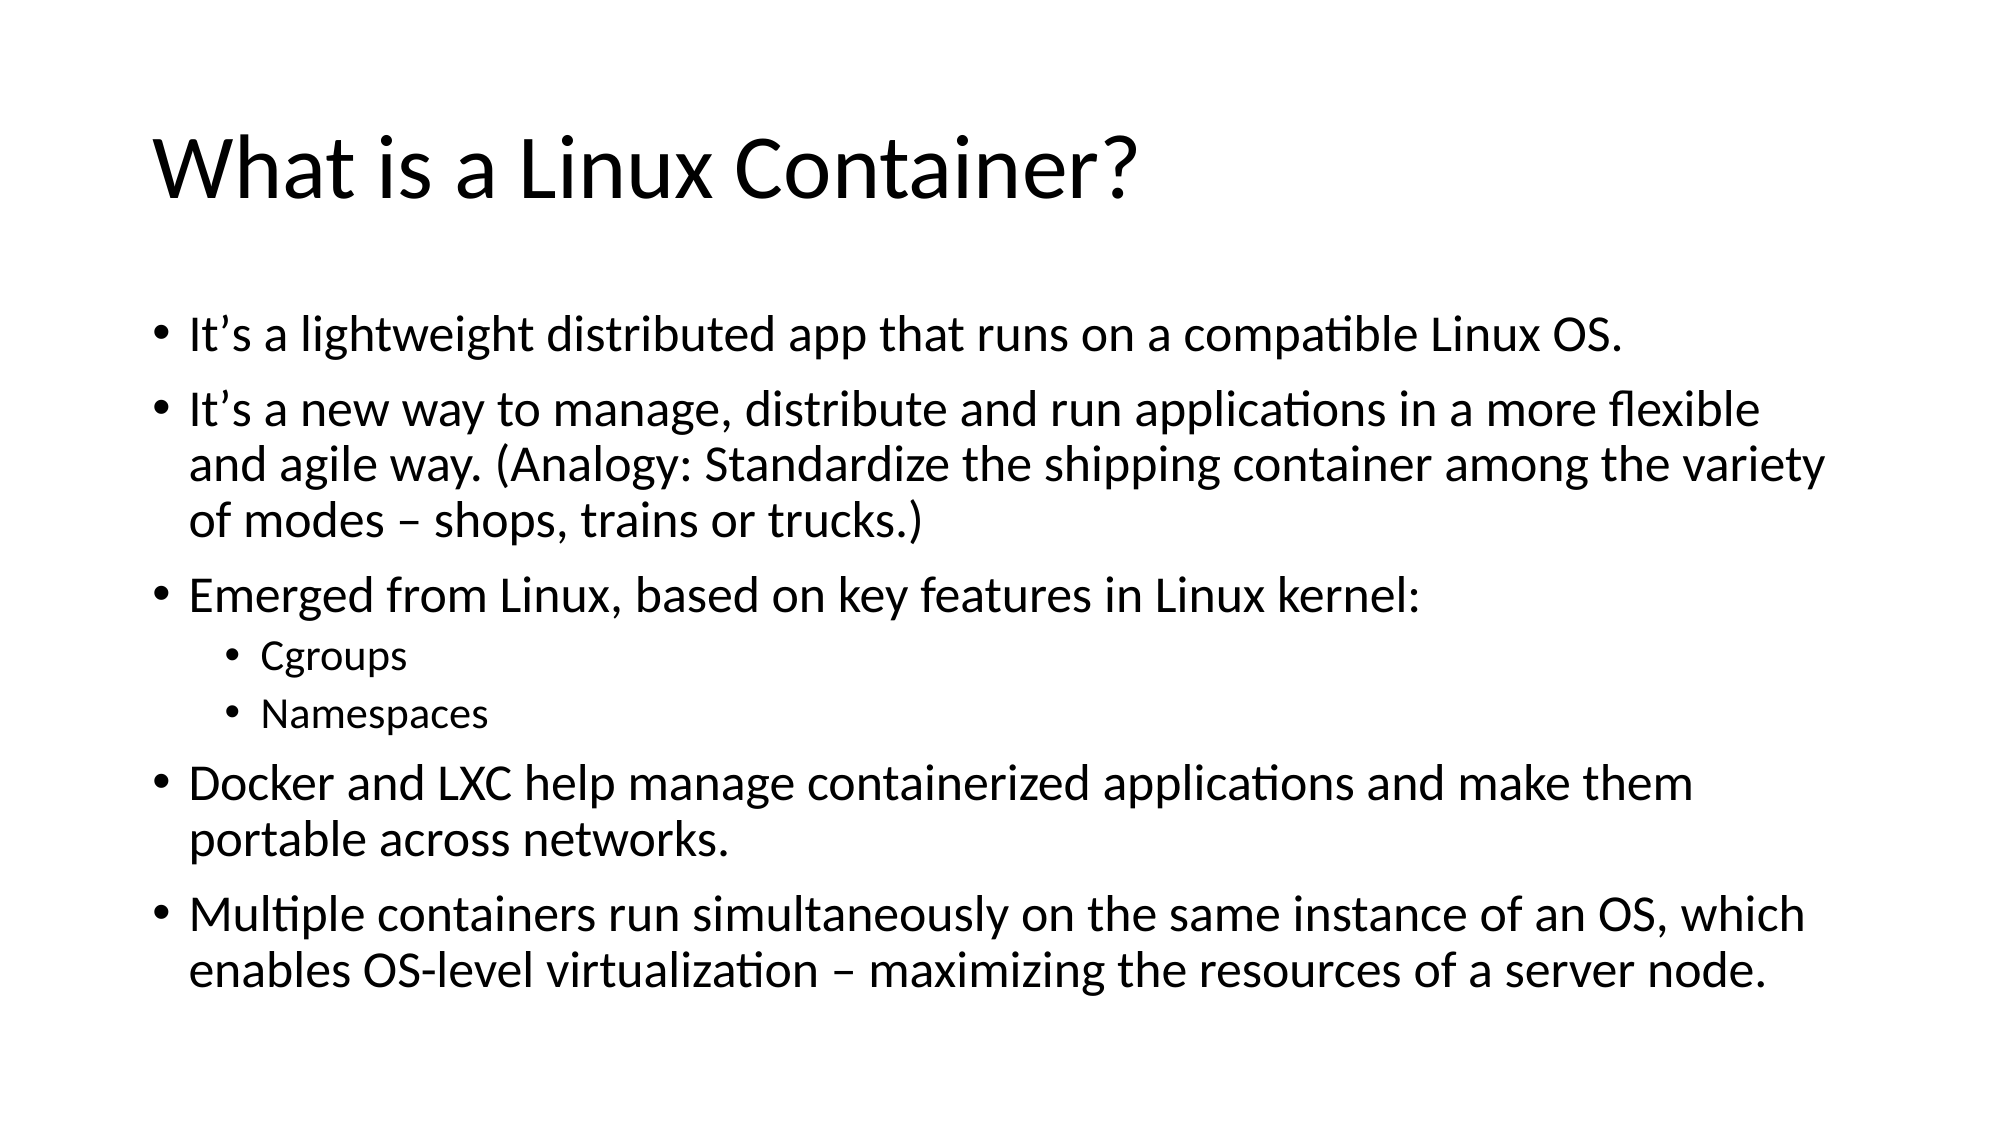

# What is a Linux Container?
It’s a lightweight distributed app that runs on a compatible Linux OS.
It’s a new way to manage, distribute and run applications in a more flexible and agile way. (Analogy: Standardize the shipping container among the variety of modes – shops, trains or trucks.)
Emerged from Linux, based on key features in Linux kernel:
Cgroups
Namespaces
Docker and LXC help manage containerized applications and make them portable across networks.
Multiple containers run simultaneously on the same instance of an OS, which enables OS-level virtualization – maximizing the resources of a server node.